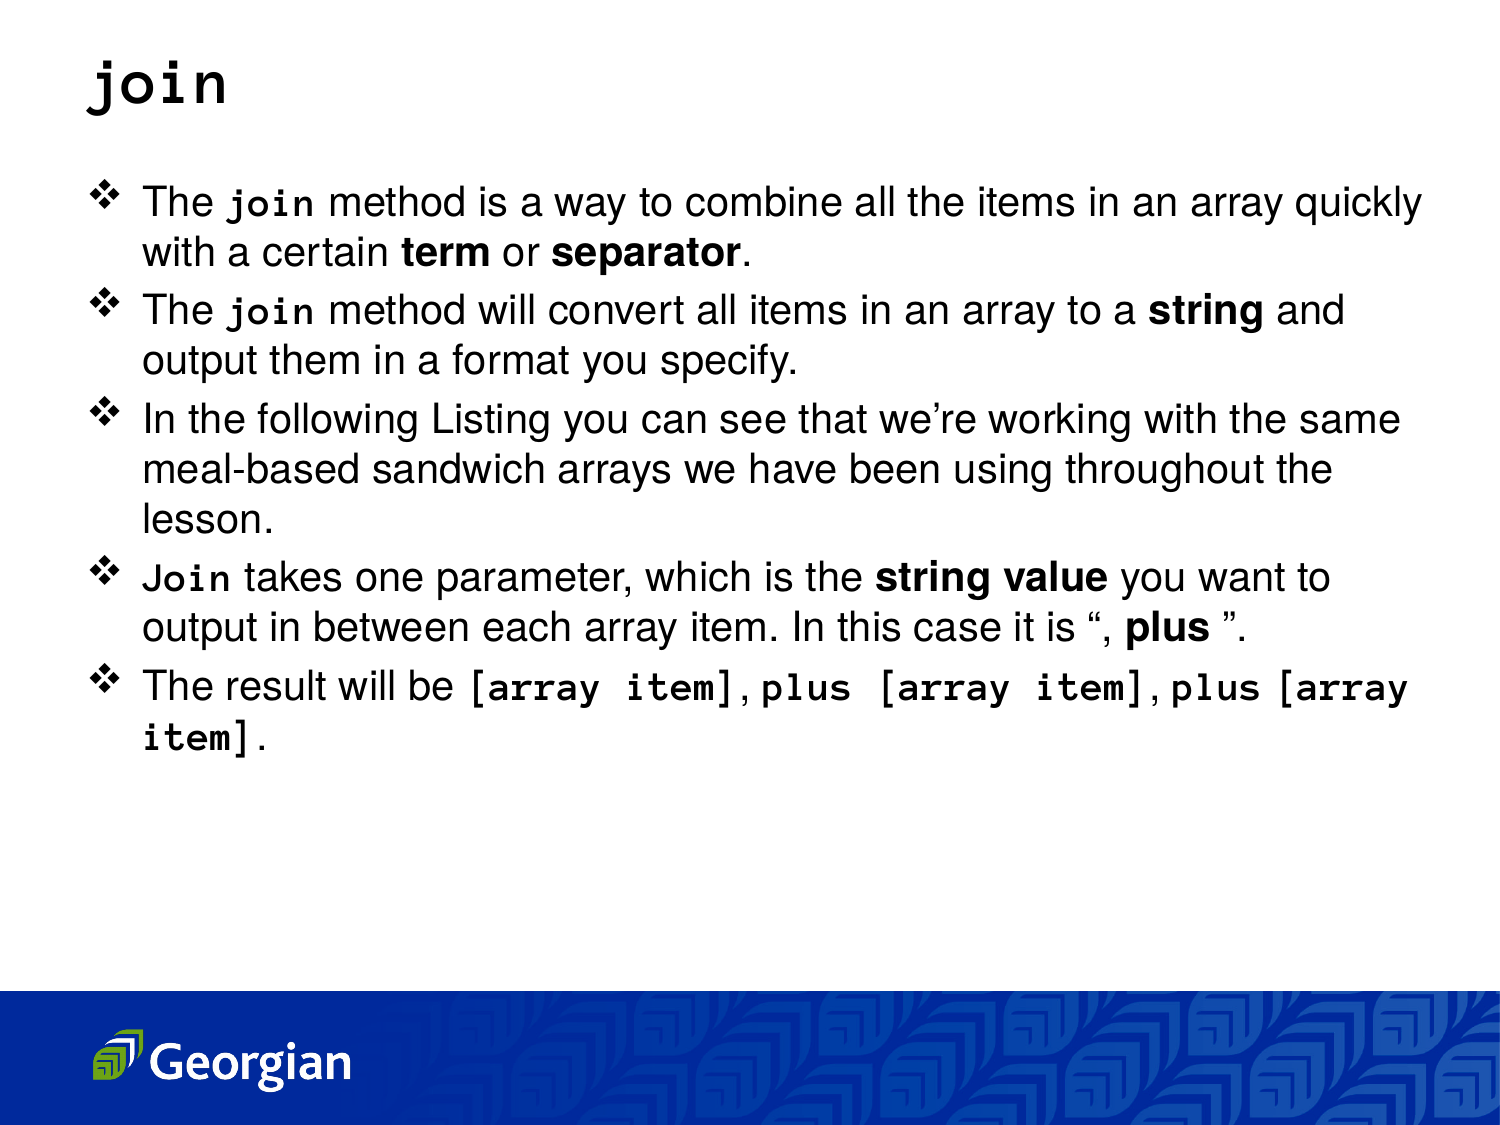

join
The join method is a way to combine all the items in an array quickly with a certain term or separator.
The join method will convert all items in an array to a string and output them in a format you specify.
In the following Listing you can see that we’re working with the same meal-based sandwich arrays we have been using throughout the lesson.
Join takes one parameter, which is the string value you want to output in between each array item. In this case it is “, plus ”.
The result will be [array item], plus [array item], plus [array item].